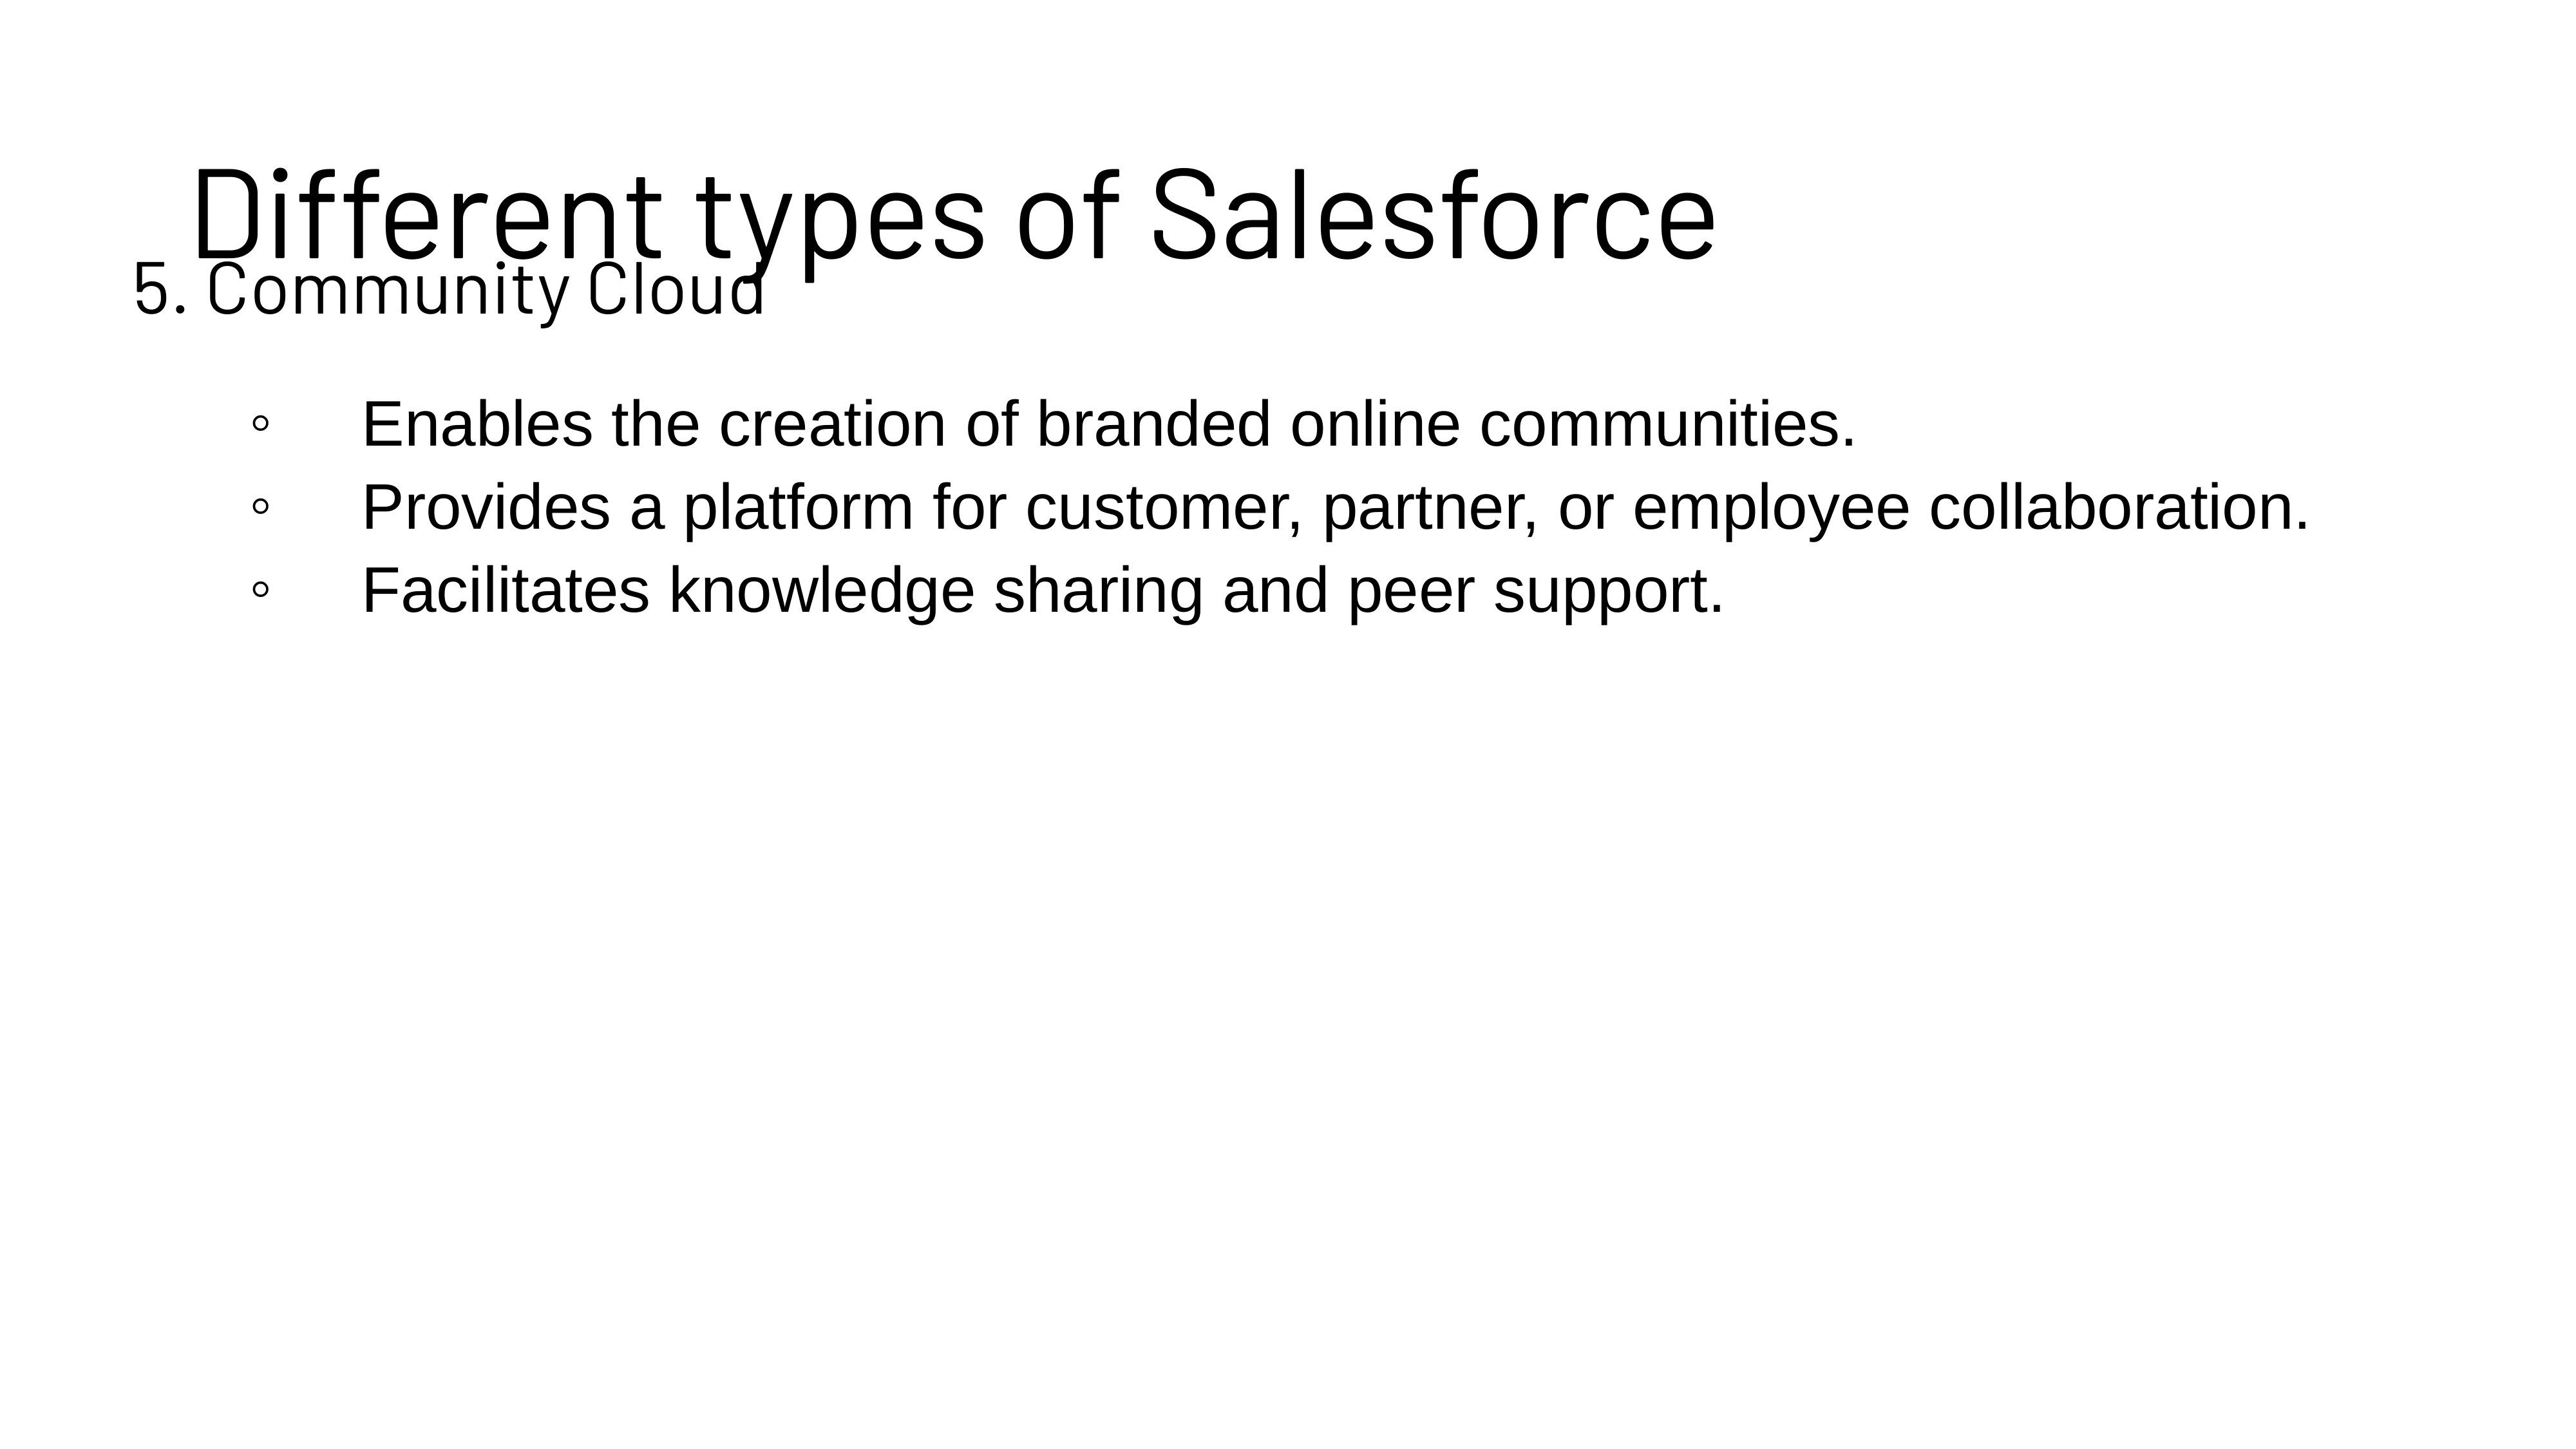

# Different types of Salesforce
5. Community Cloud
Enables the creation of branded online communities.
Provides a platform for customer, partner, or employee collaboration.
Facilitates knowledge sharing and peer support.